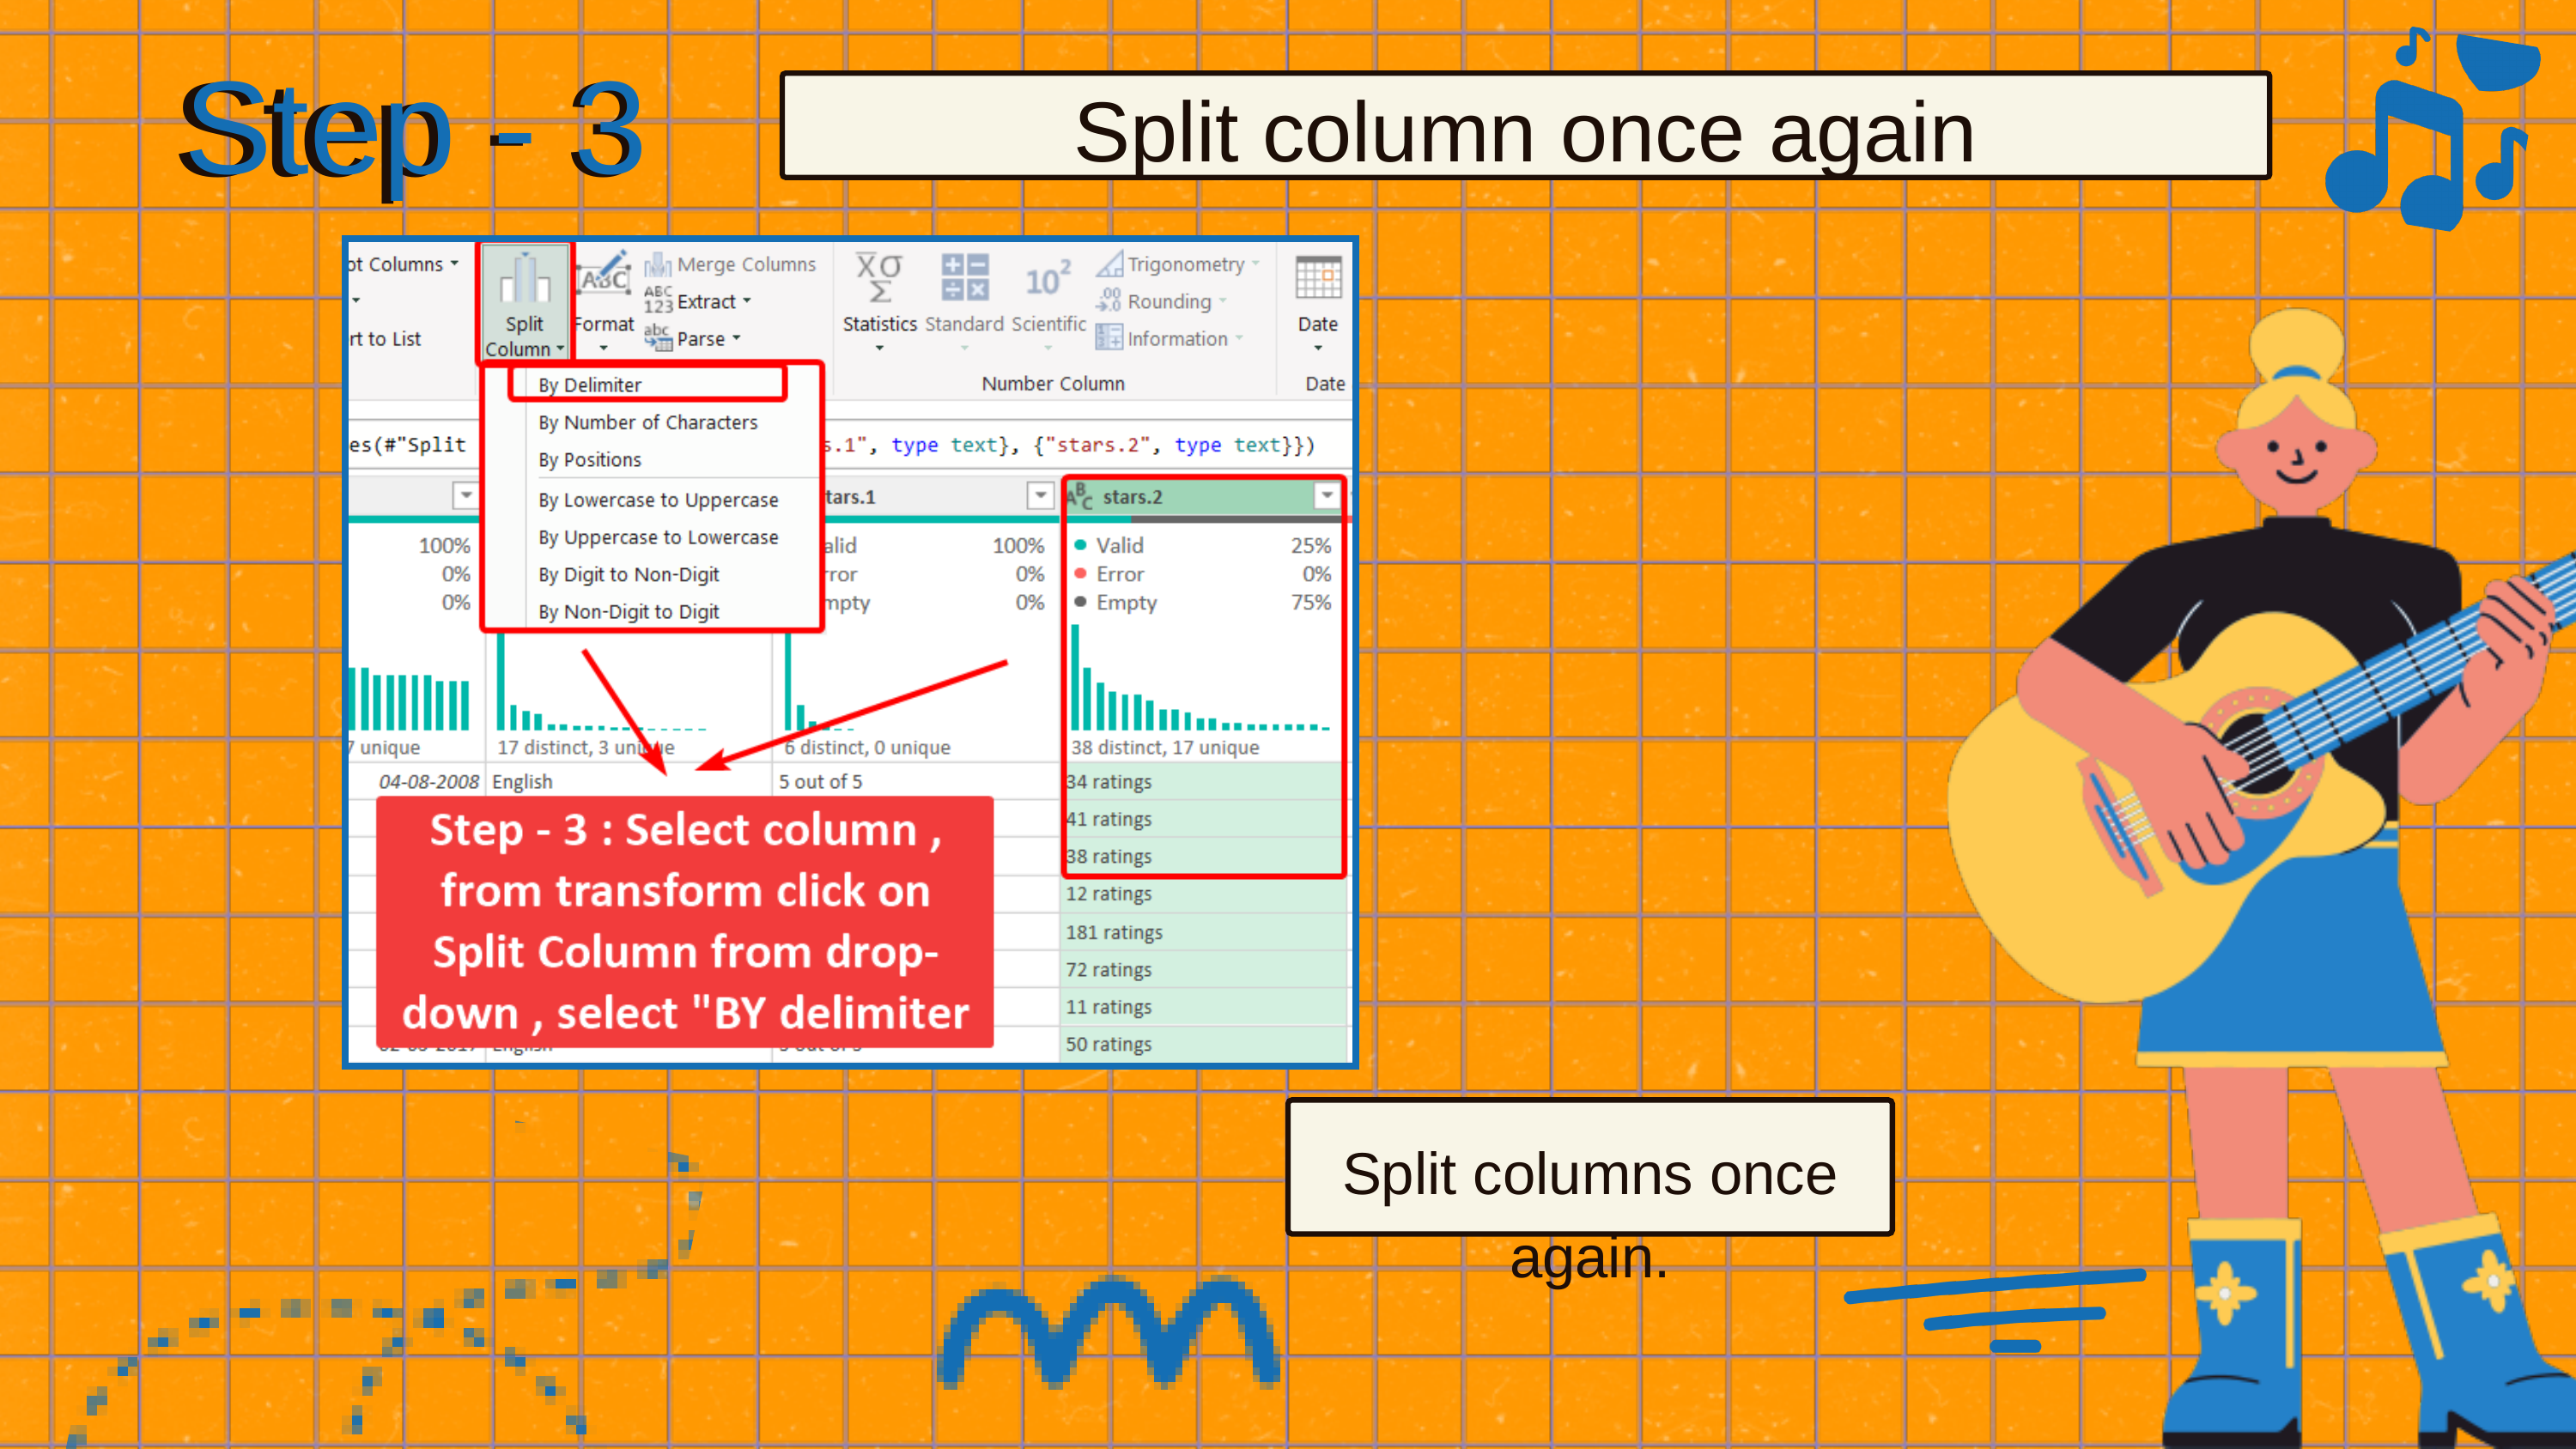

Step - 3
Step - 3
Split column once again

Split columns once again.